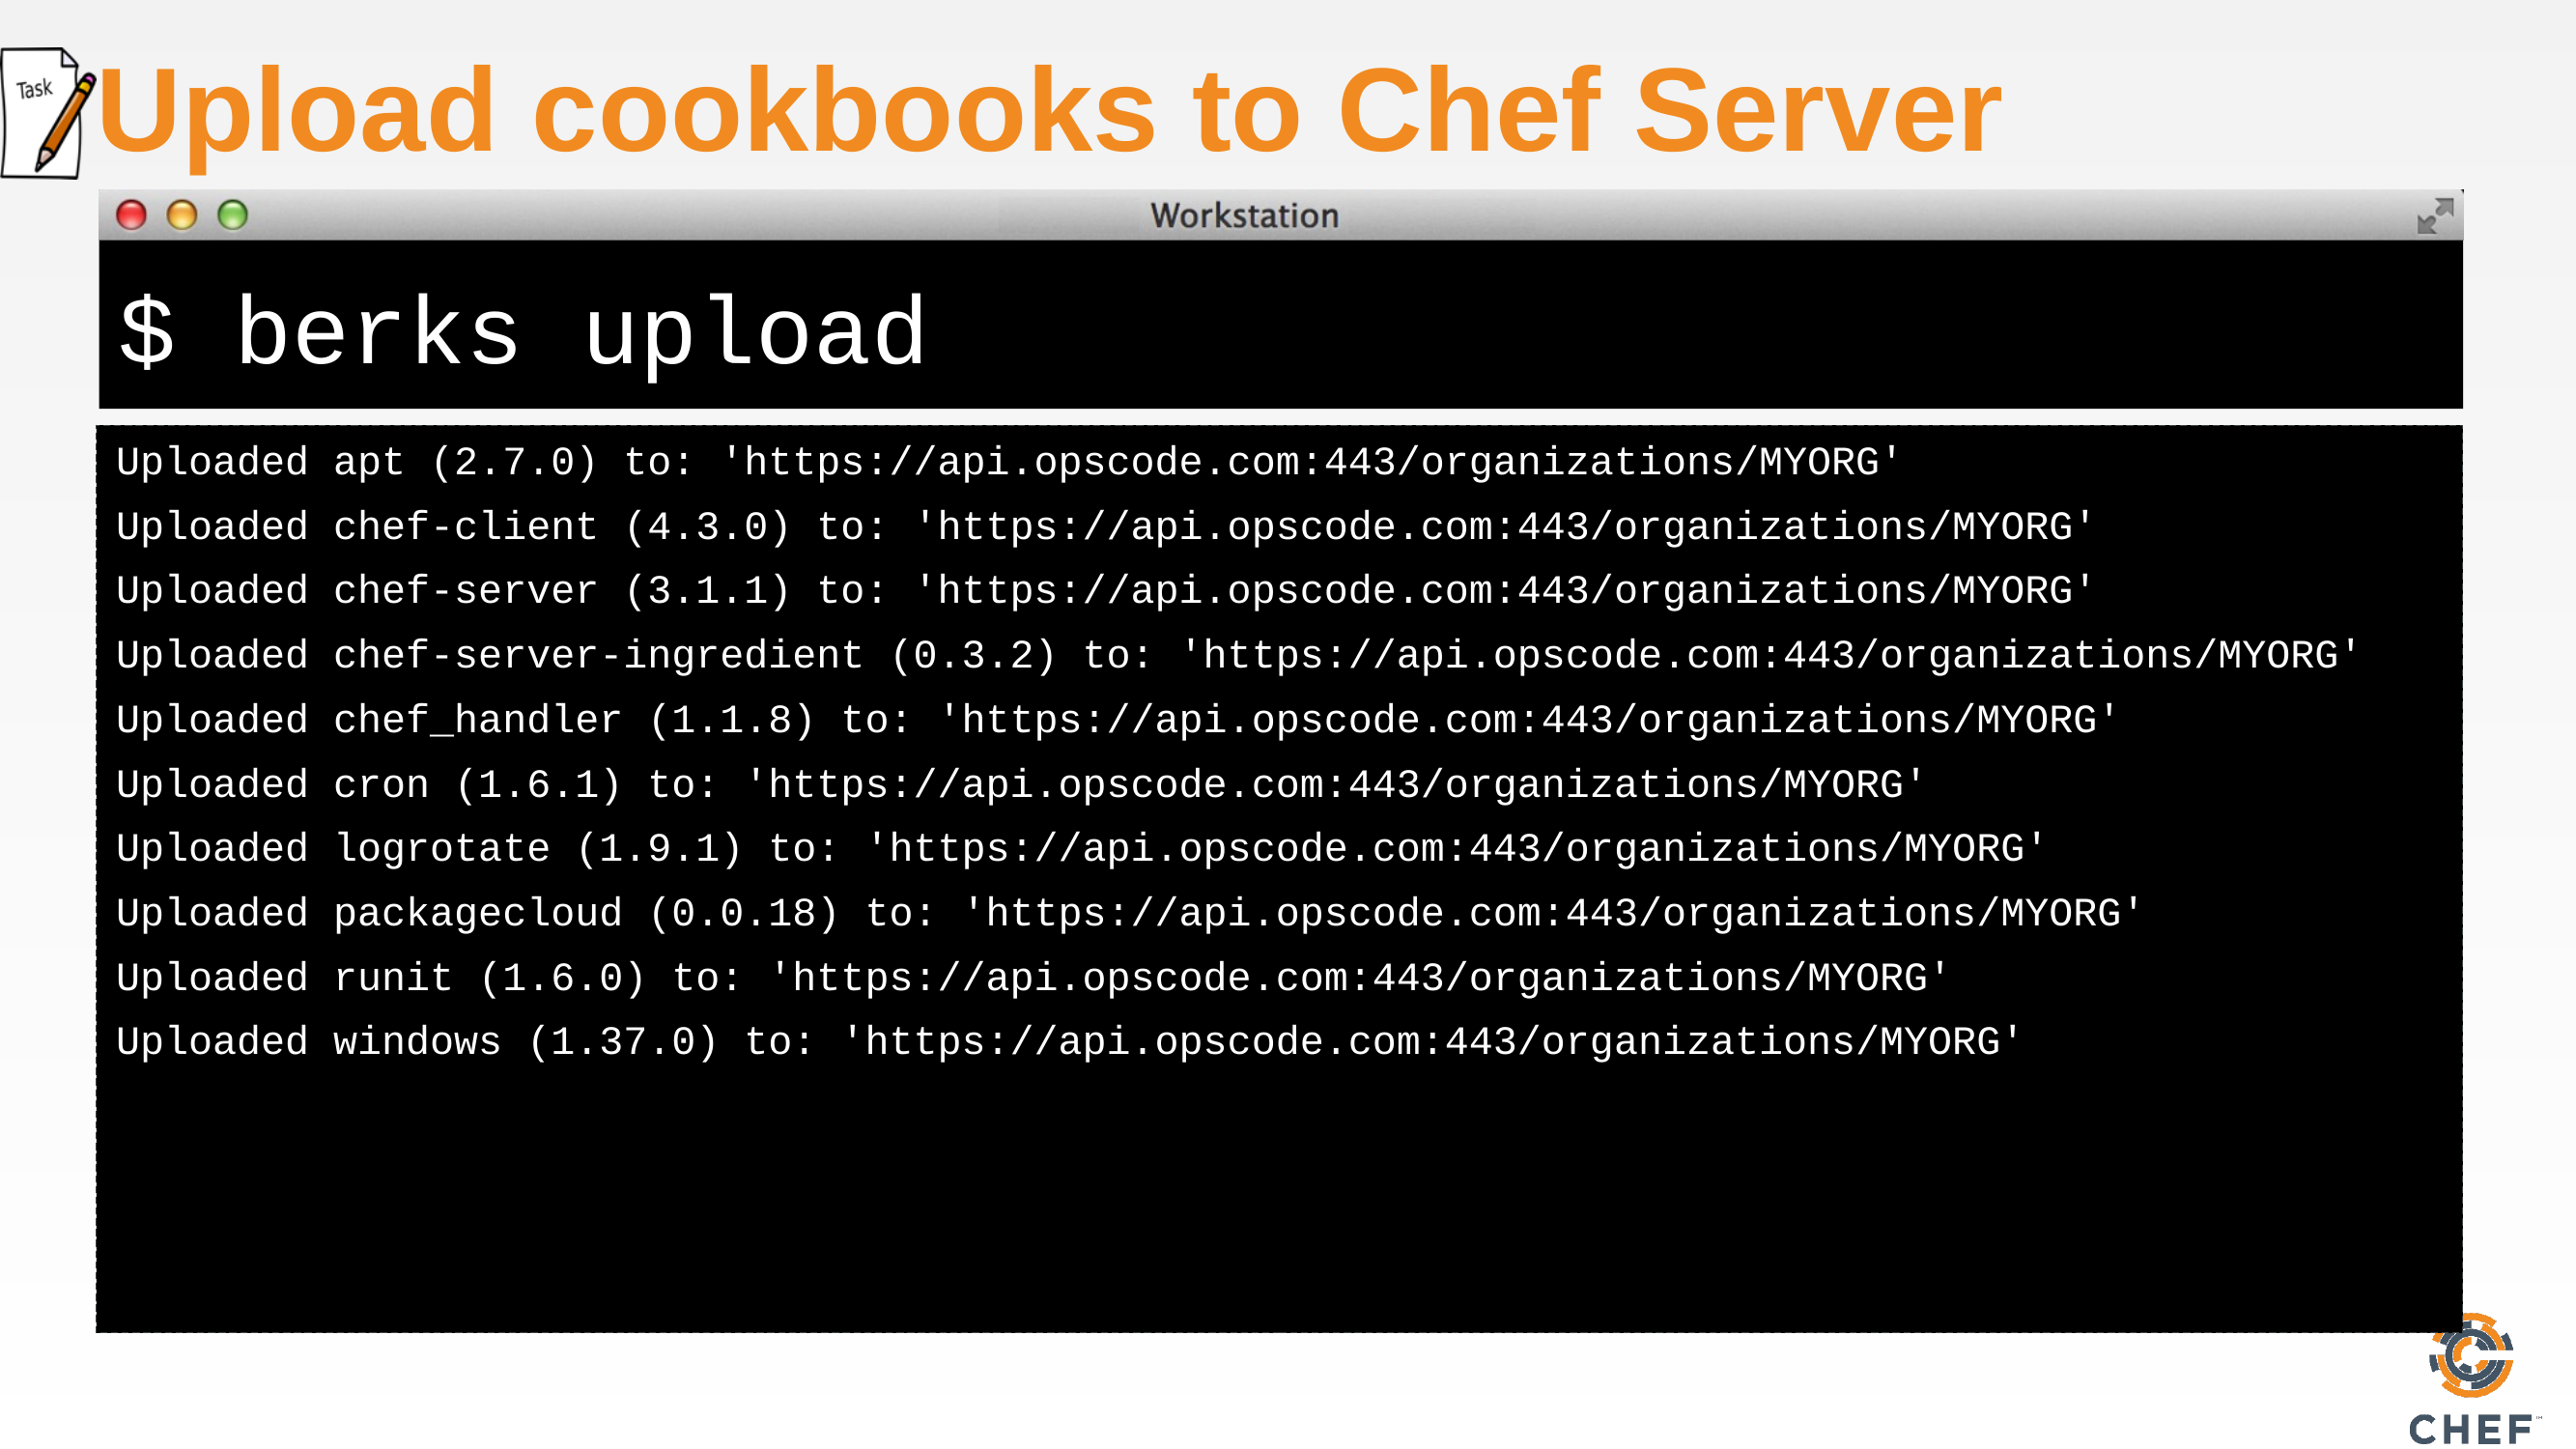

# Upload cookbooks to Chef Server
$ berks upload
Uploaded apt (2.7.0) to: 'https://api.opscode.com:443/organizations/MYORG'
Uploaded chef-client (4.3.0) to: 'https://api.opscode.com:443/organizations/MYORG'
Uploaded chef-server (3.1.1) to: 'https://api.opscode.com:443/organizations/MYORG'
Uploaded chef-server-ingredient (0.3.2) to: 'https://api.opscode.com:443/organizations/MYORG'
Uploaded chef_handler (1.1.8) to: 'https://api.opscode.com:443/organizations/MYORG'
Uploaded cron (1.6.1) to: 'https://api.opscode.com:443/organizations/MYORG'
Uploaded logrotate (1.9.1) to: 'https://api.opscode.com:443/organizations/MYORG'
Uploaded packagecloud (0.0.18) to: 'https://api.opscode.com:443/organizations/MYORG'
Uploaded runit (1.6.0) to: 'https://api.opscode.com:443/organizations/MYORG'
Uploaded windows (1.37.0) to: 'https://api.opscode.com:443/organizations/MYORG'